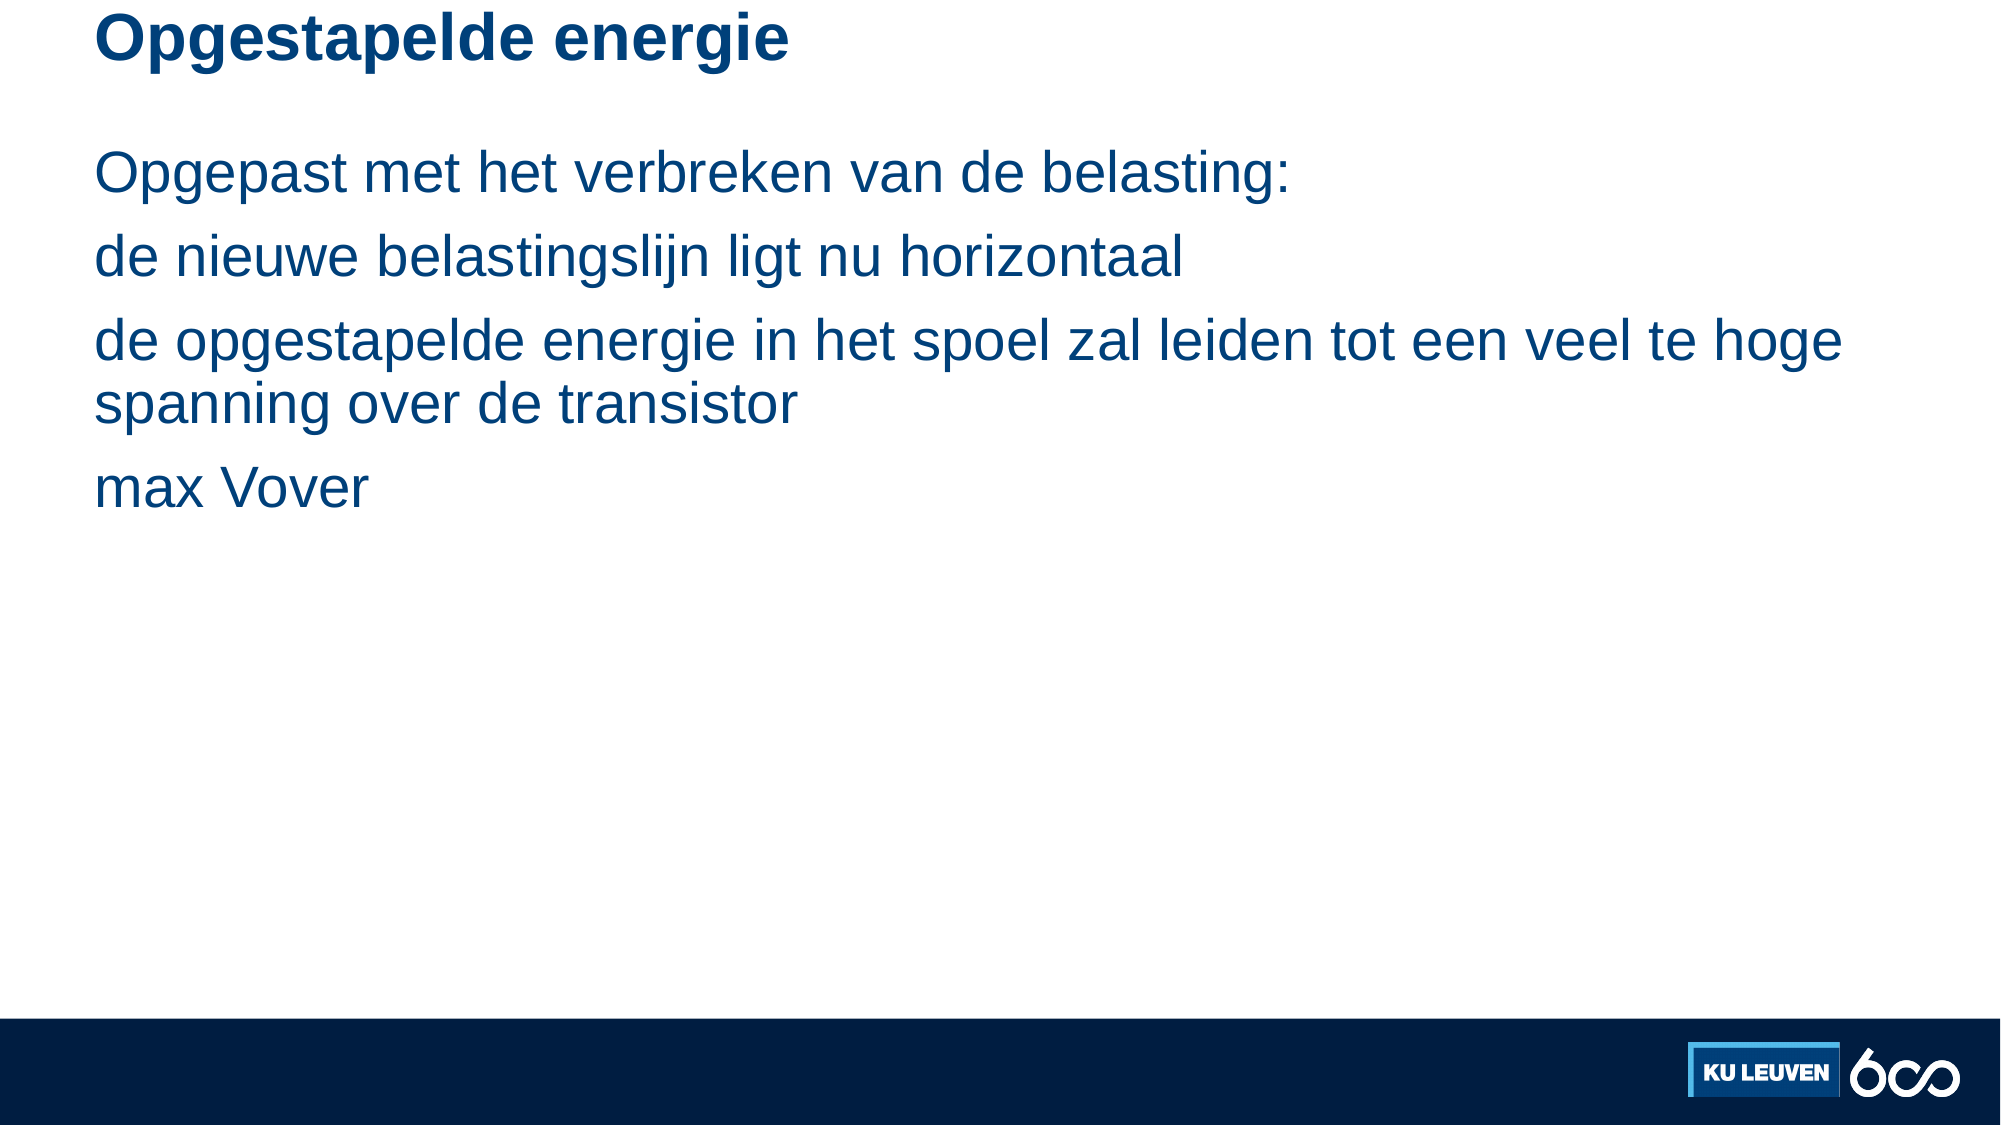

# Opgestapelde energie
Opgepast met het verbreken van de belasting:
de nieuwe belastingslijn ligt nu horizontaal
de opgestapelde energie in het spoel zal leiden tot een veel te hoge spanning over de transistor
max Vover